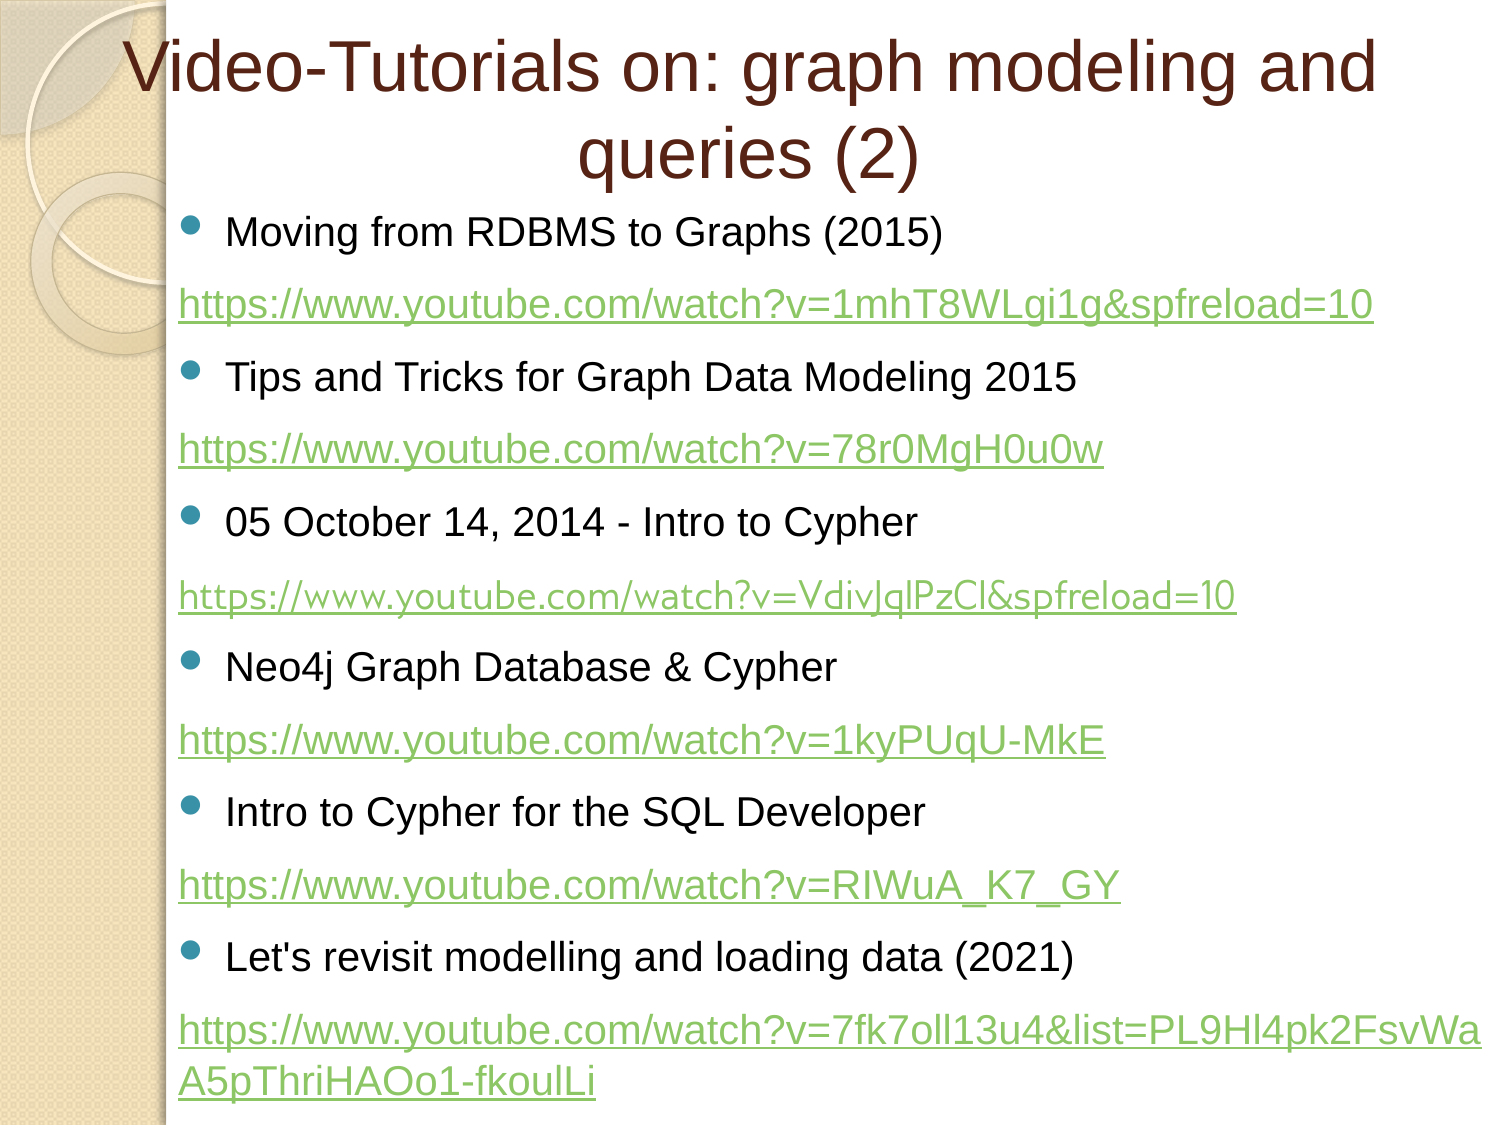

# Video-Tutorials on: graph modeling and queries (2)
Moving from RDBMS to Graphs (2015)
https://www.youtube.com/watch?v=1mhT8WLgi1g&spfreload=10
Tips and Tricks for Graph Data Modeling 2015
https://www.youtube.com/watch?v=78r0MgH0u0w
05 October 14, 2014 - Intro to Cypher
https://www.youtube.com/watch?v=VdivJqlPzCI&spfreload=10
Neo4j Graph Database & Cypher
https://www.youtube.com/watch?v=1kyPUqU-MkE
Intro to Cypher for the SQL Developer
https://www.youtube.com/watch?v=RIWuA_K7_GY
Let's revisit modelling and loading data (2021)
https://www.youtube.com/watch?v=7fk7oll13u4&list=PL9Hl4pk2FsvWaA5pThriHAOo1-fkoulLi